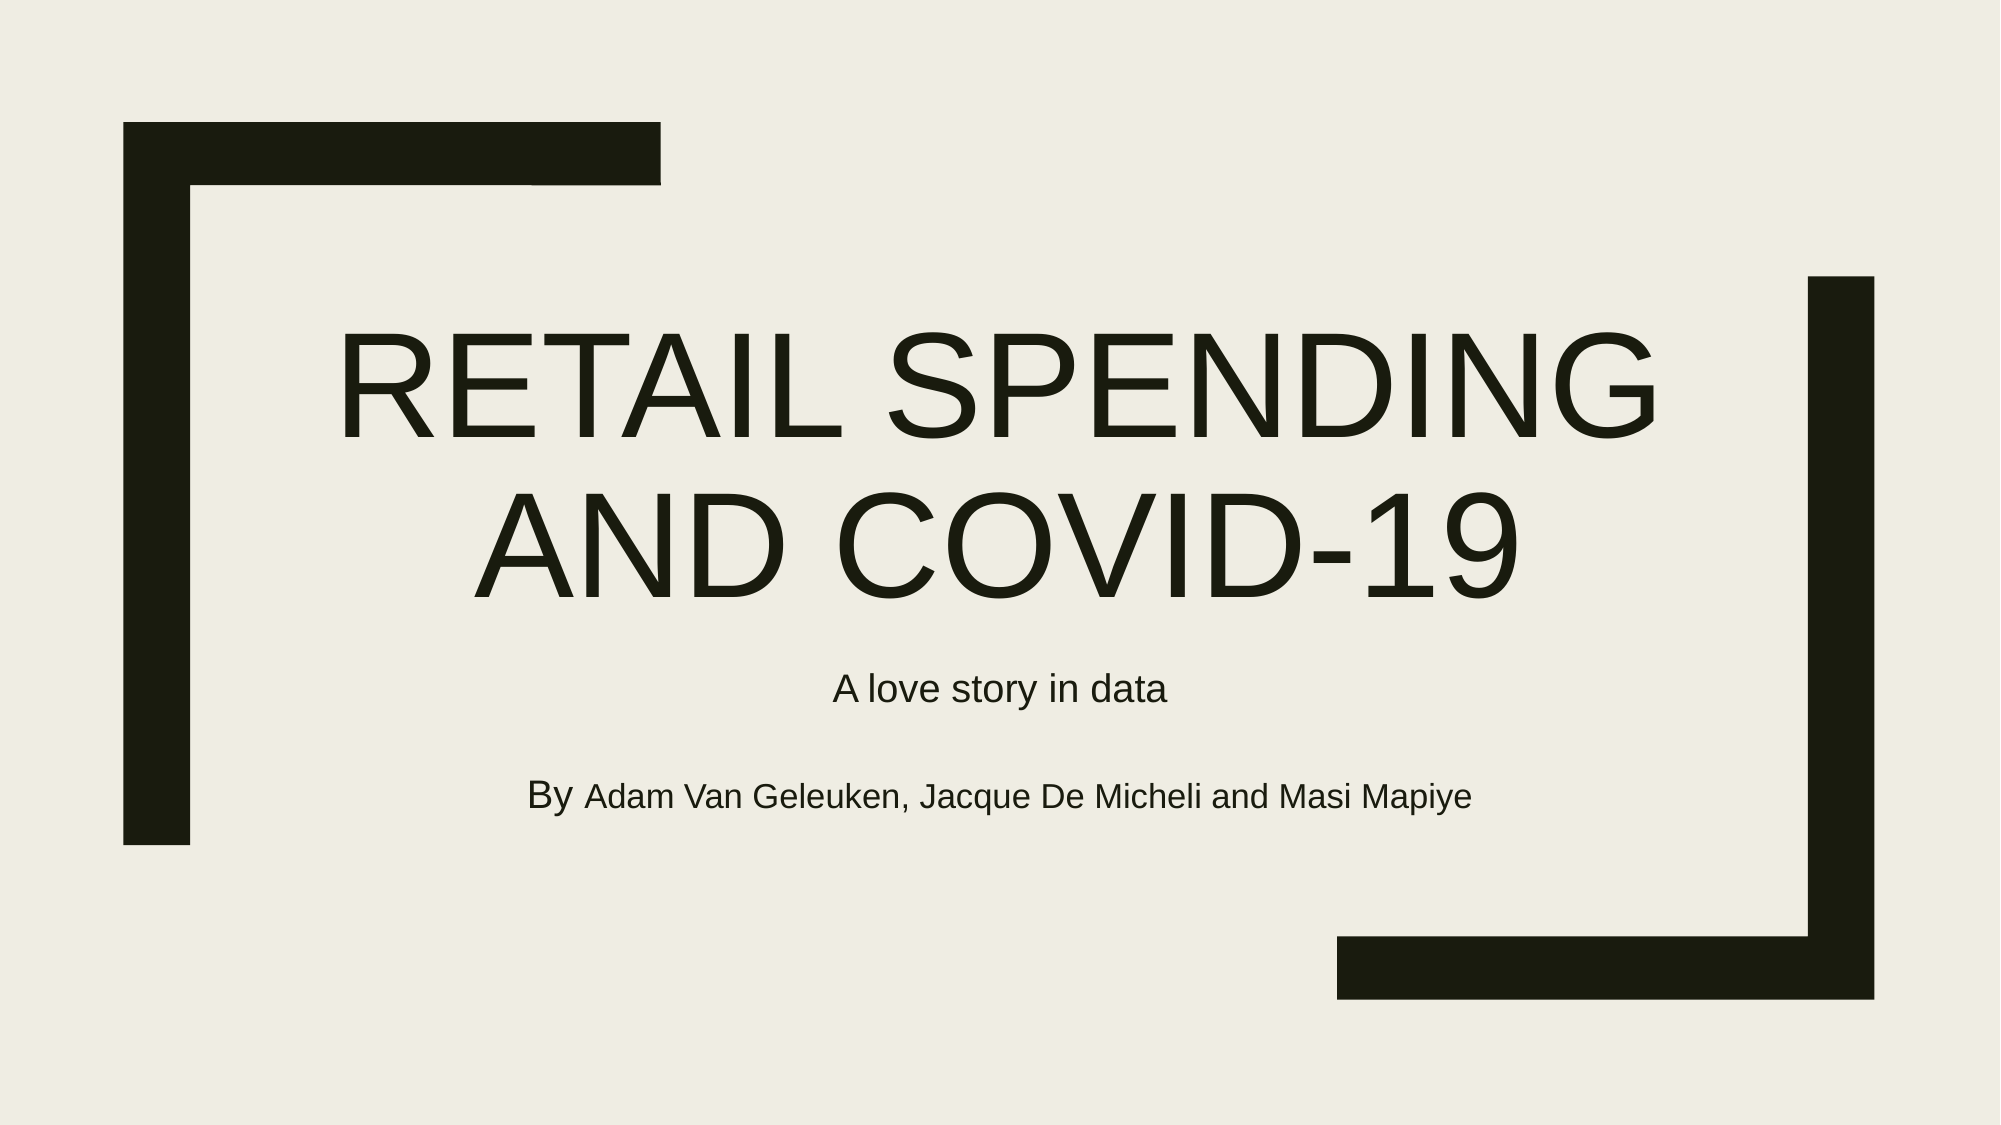

# Retail spending and COVID-19
A love story in data

By Adam Van Geleuken, Jacque De Micheli and Masi Mapiye